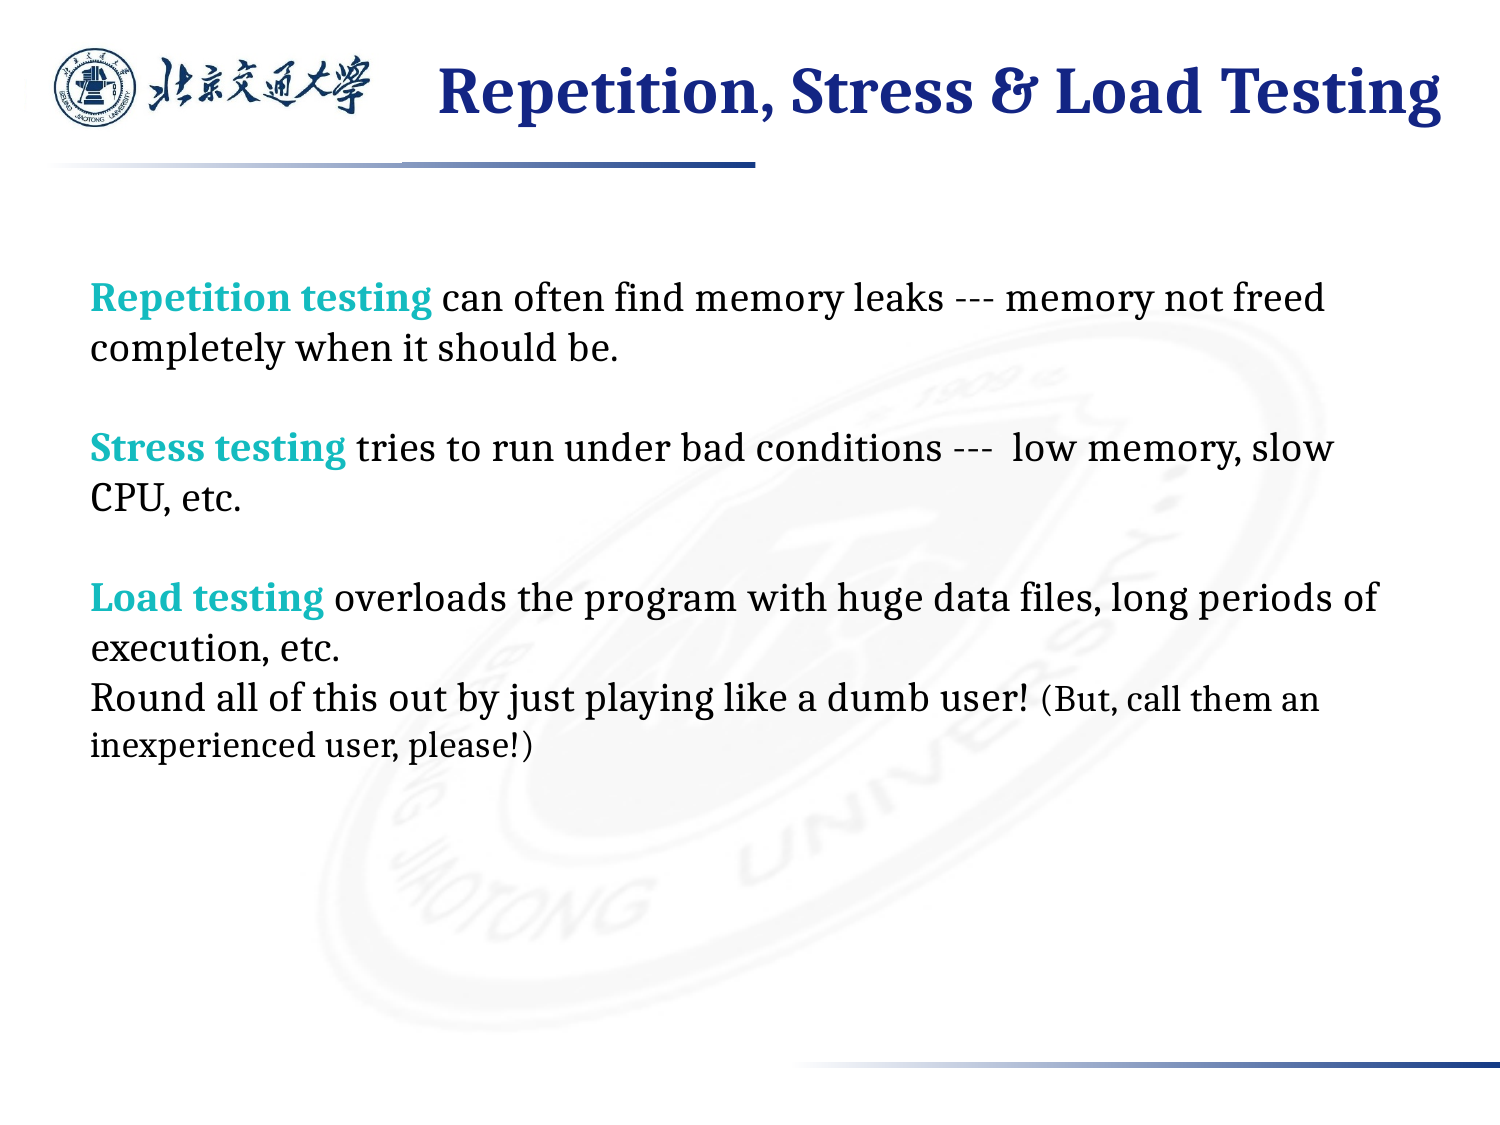

# Repetition, Stress & Load Testing
Repetition testing can often find memory leaks --- memory not freed completely when it should be.

Stress testing tries to run under bad conditions ---  low memory, slow CPU, etc.

Load testing overloads the program with huge data files, long periods of execution, etc.
Round all of this out by just playing like a dumb user! (But, call them an inexperienced user, please!)